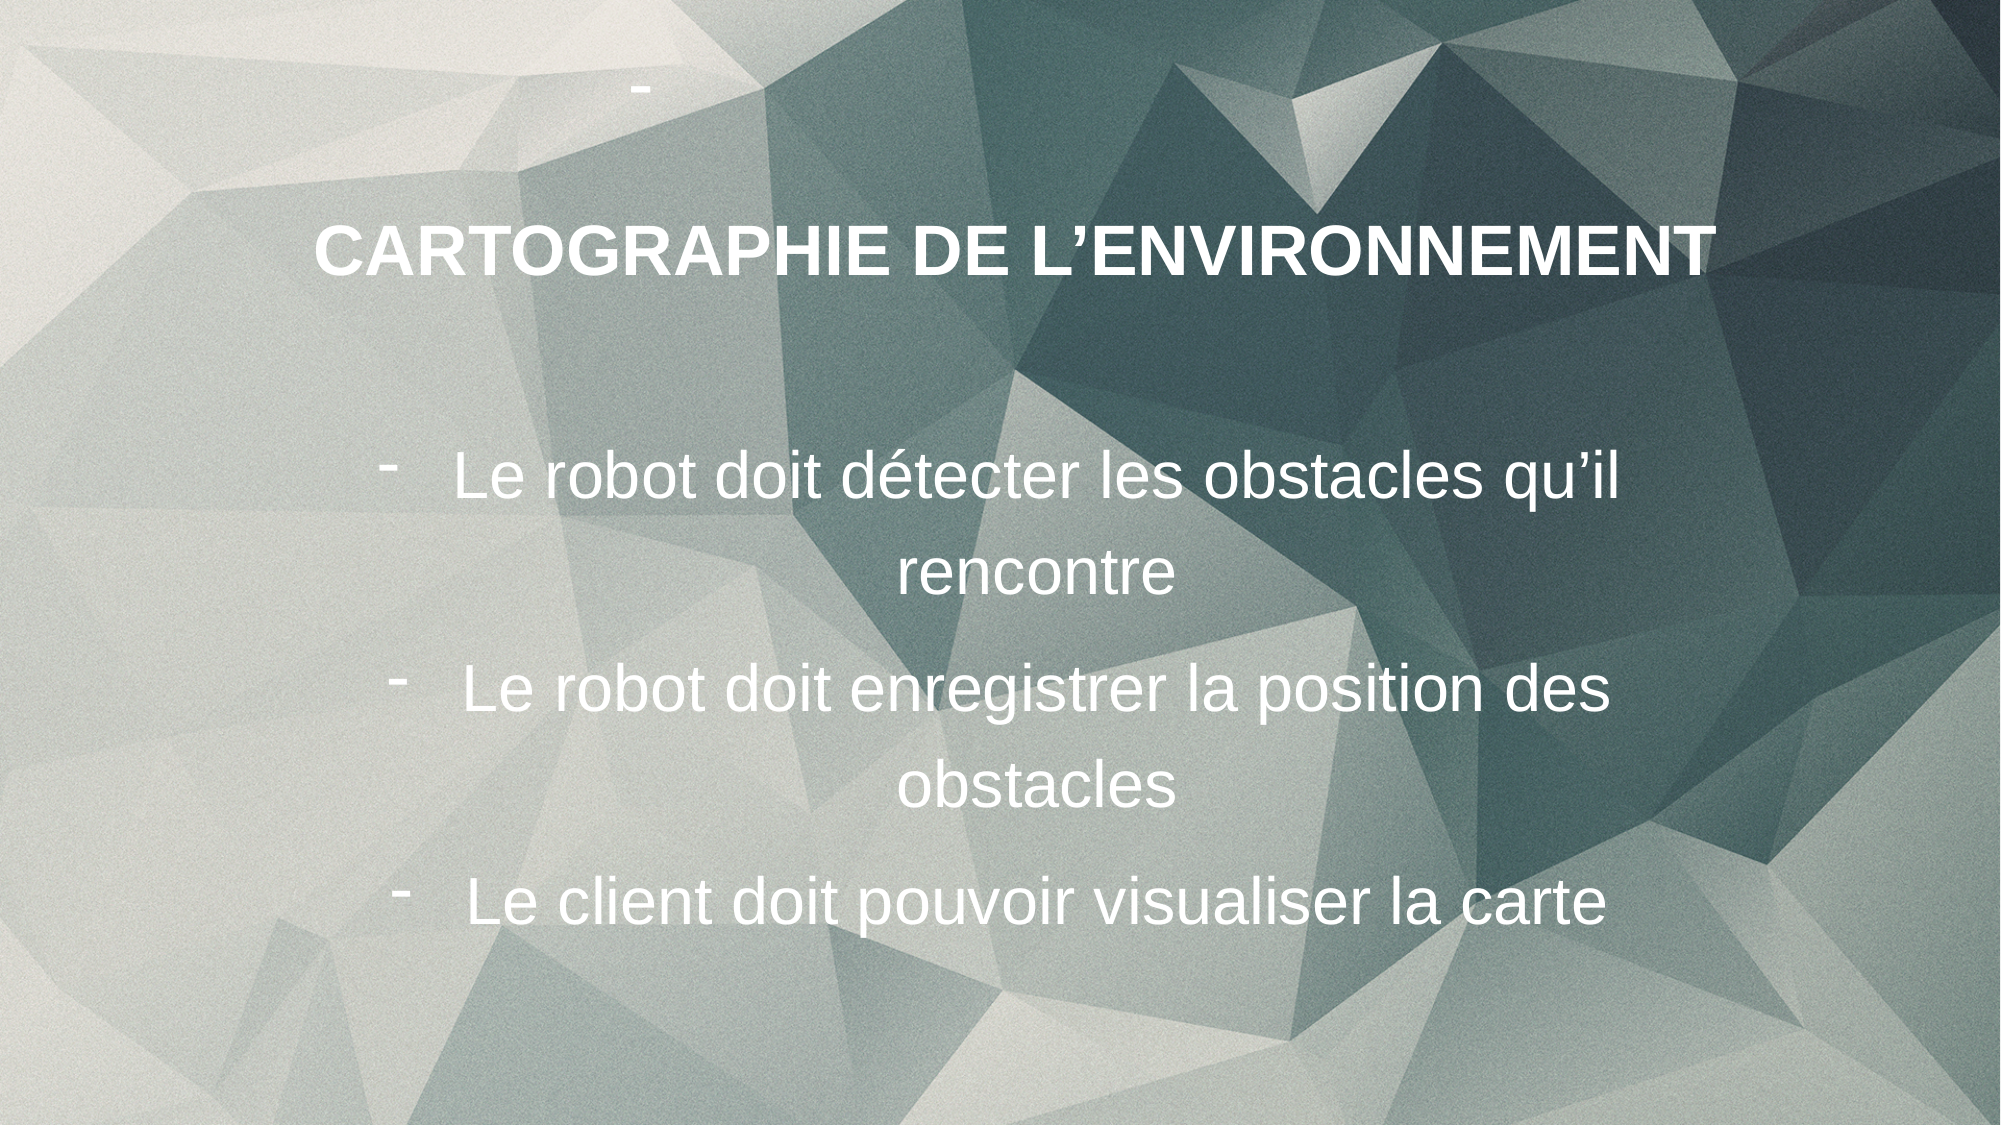

# Cartographie de l’environnement
Le robot doit détecter les obstacles qu’il rencontre
Le robot doit enregistrer la position des obstacles
Le client doit pouvoir visualiser la carte